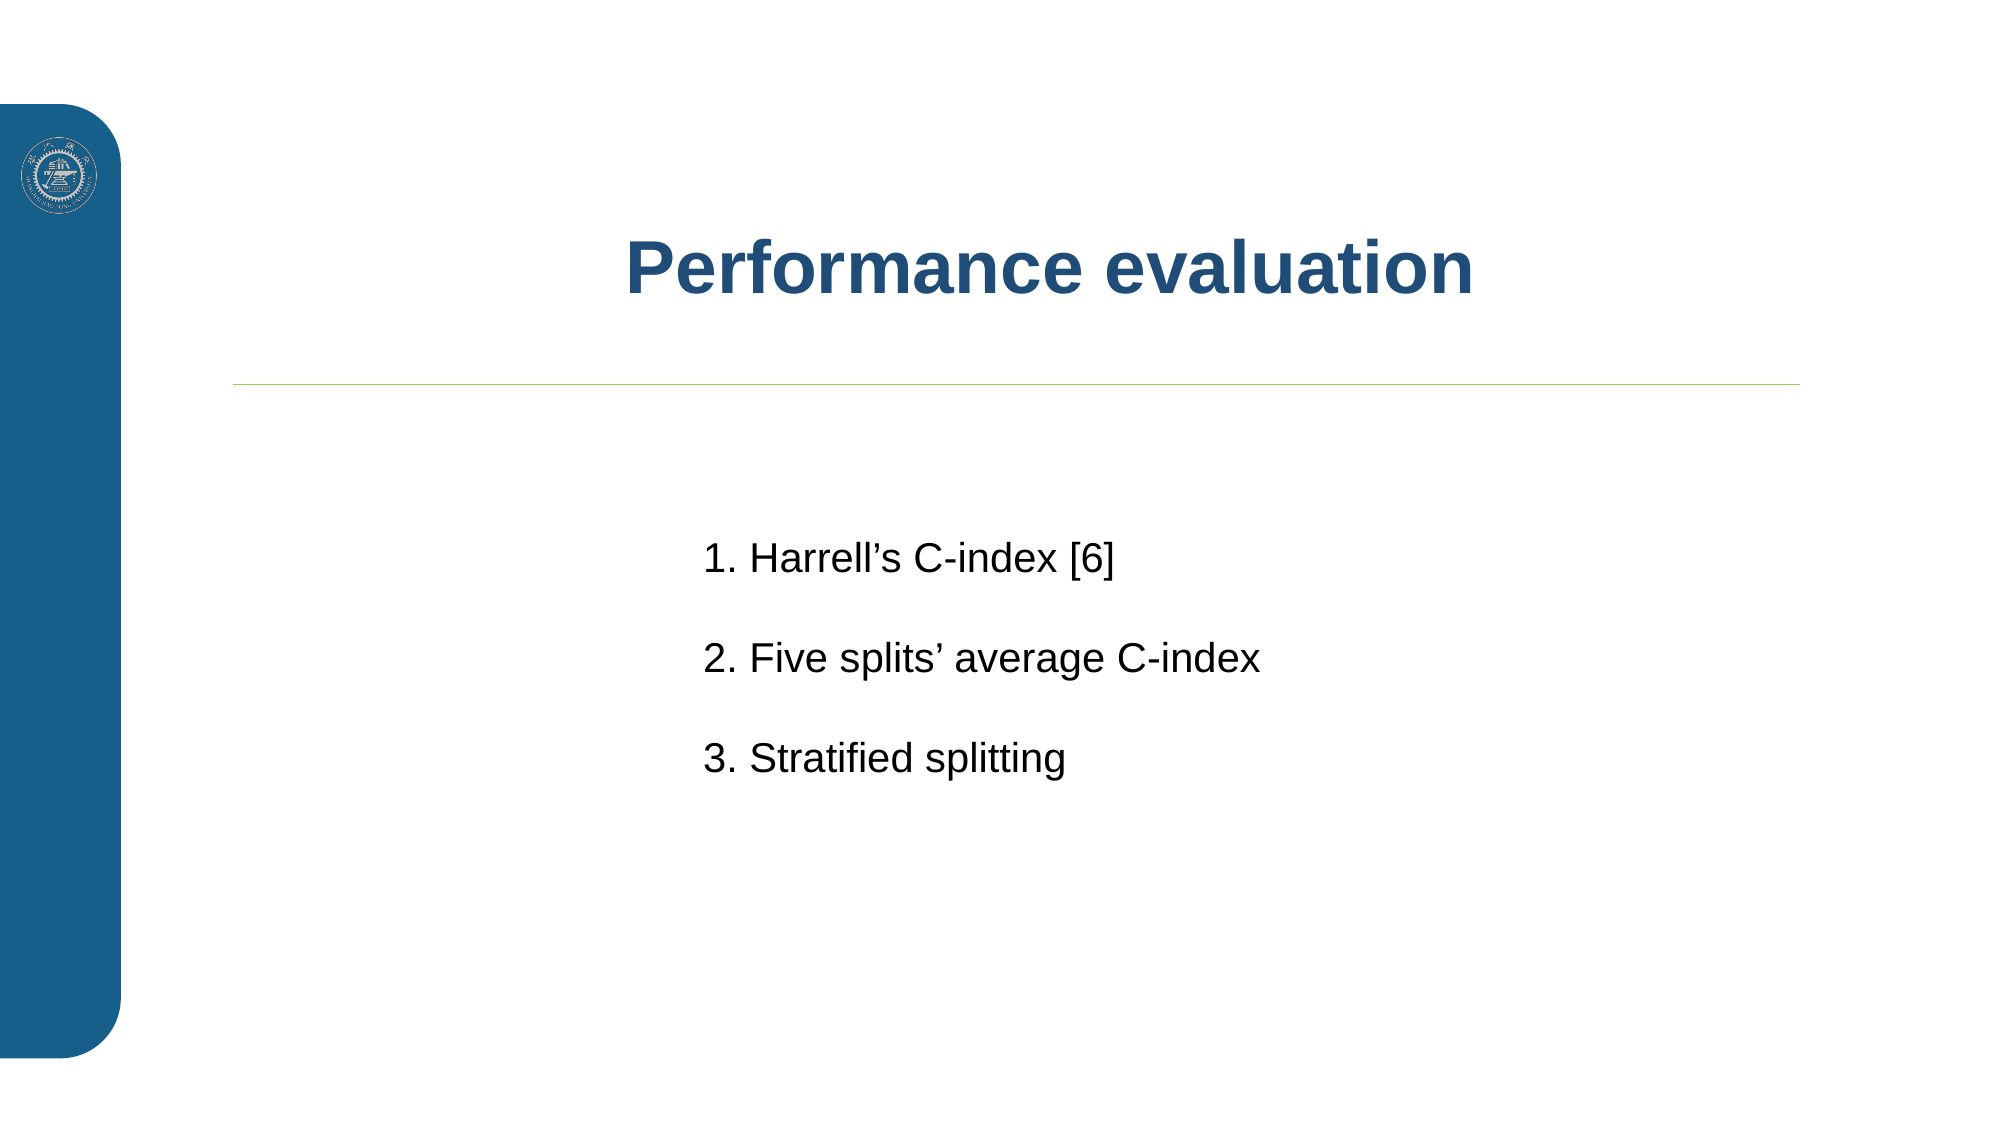

Performance evaluation
1. Harrell’s C-index [6]

2. Five splits’ average C-index

3. Stratified splitting